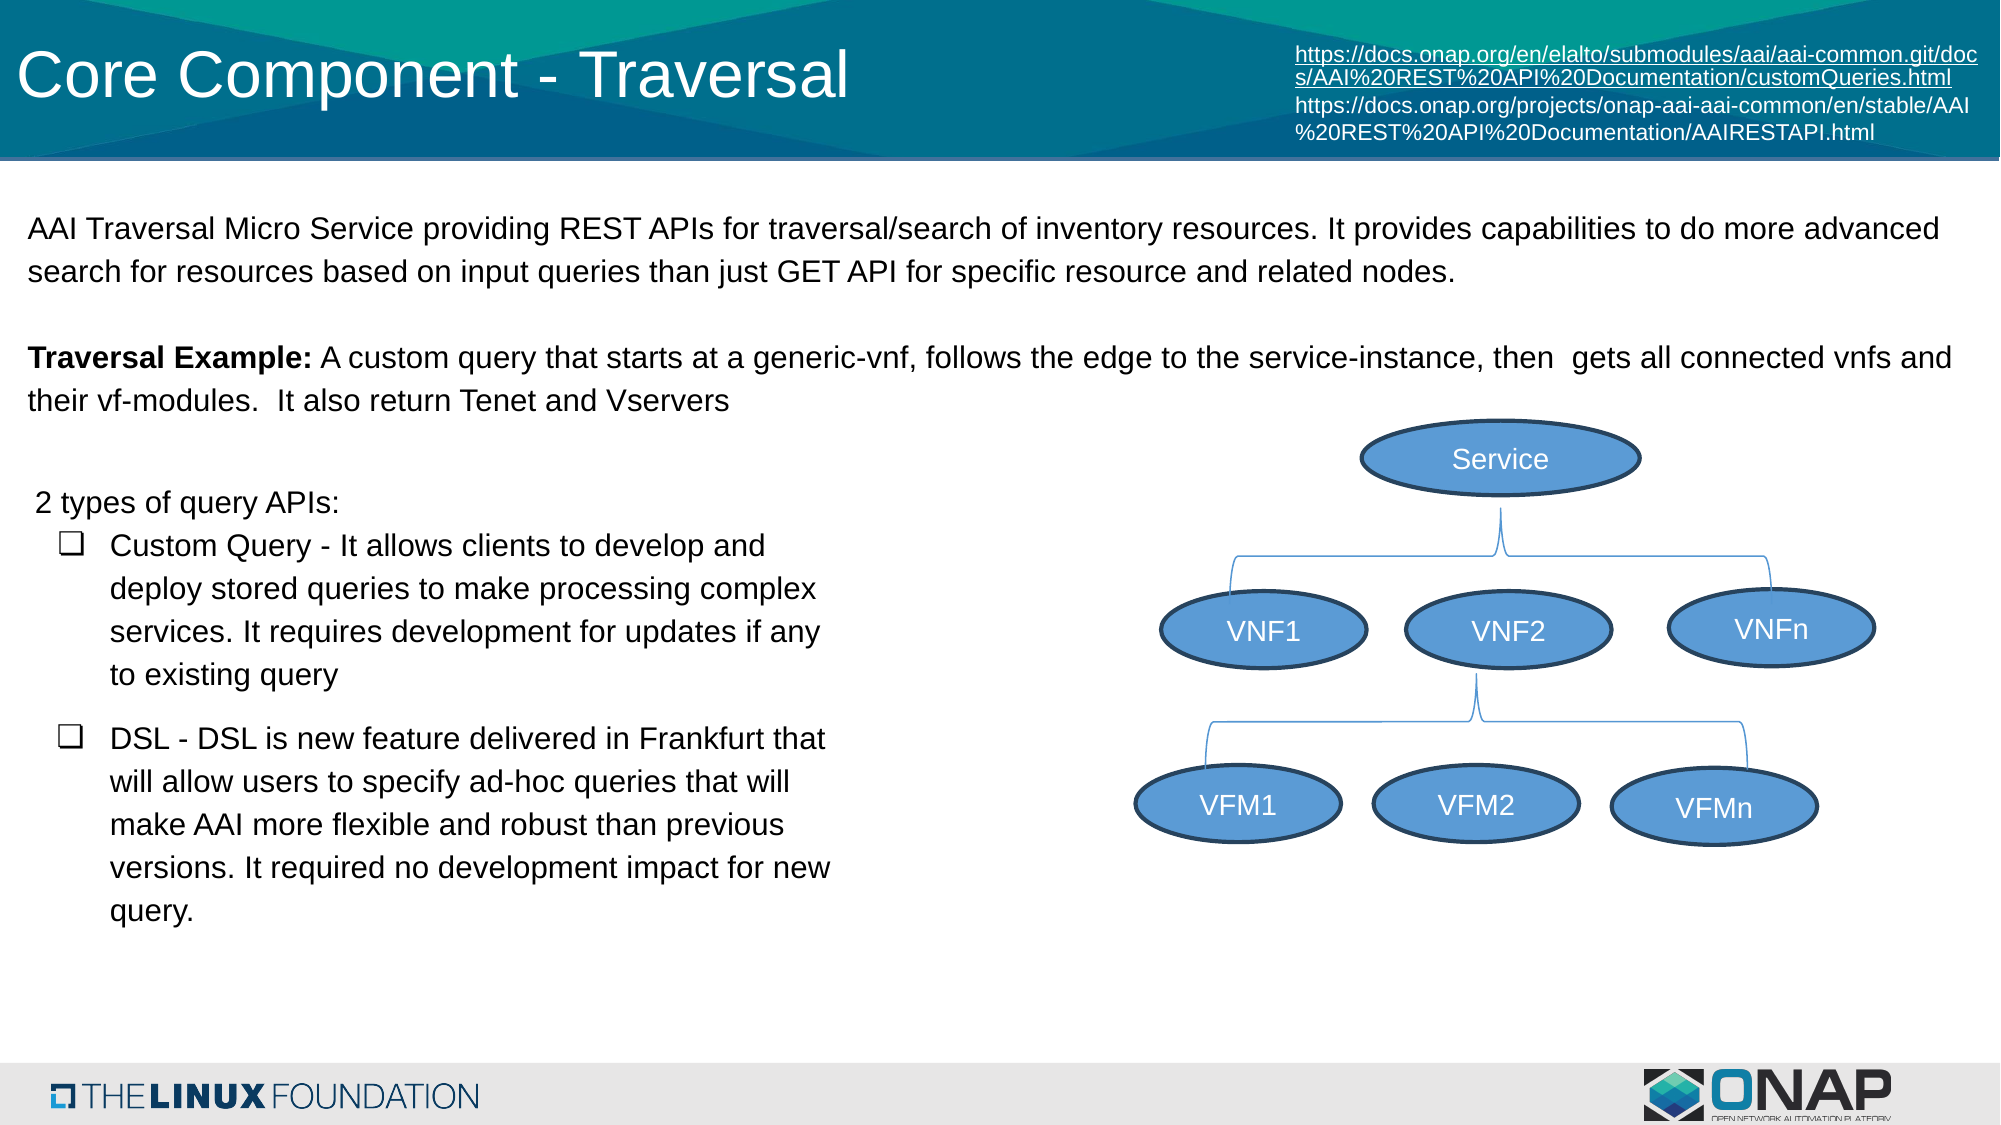

https://docs.onap.org/en/elalto/submodules/aai/aai-common.git/docs/AAI%20REST%20API%20Documentation/customQueries.html
https://docs.onap.org/projects/onap-aai-aai-common/en/stable/AAI%20REST%20API%20Documentation/AAIRESTAPI.html
Core Component - Traversal
AAI Traversal Micro Service providing REST APIs for traversal/search of inventory resources. It provides capabilities to do more advanced search for resources based on input queries than just GET API for specific resource and related nodes.

Traversal Example: A custom query that starts at a generic-vnf, follows the edge to the service-instance, then  gets all connected vnfs and their vf-modules.  It also return Tenet and Vservers

Service

2 types of query APIs:
Custom Query - It allows clients to develop and deploy stored queries to make processing complex services. It requires development for updates if any to existing query
DSL - DSL is new feature delivered in Frankfurt that will allow users to specify ad-hoc queries that will make AAI more flexible and robust than previous versions. It required no development impact for new query.
VNFn
VNF1
VNF2
VFM1
VFM2
VFMn